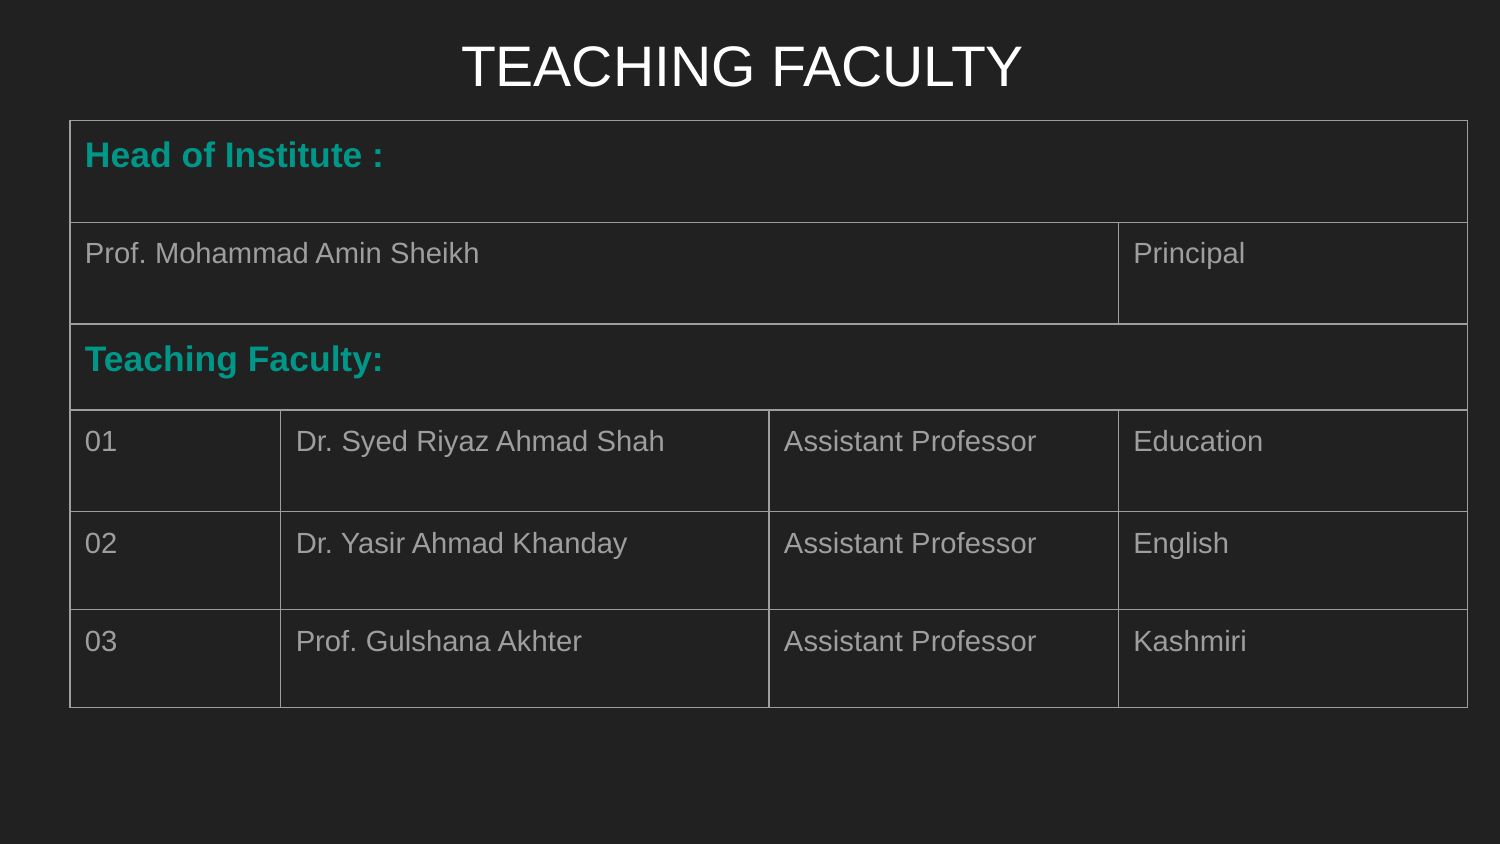

# TEACHING FACULTY
| Head of Institute : |  |  |  |
| --- | --- | --- | --- |
| Prof. Mohammad Amin Sheikh |  |  | Principal |
| Teaching Faculty: |  |  |  |
| 01 | Dr. Syed Riyaz Ahmad Shah | Assistant Professor | Education |
| 02 | Dr. Yasir Ahmad Khanday | Assistant Professor | English |
| 03 | Prof. Gulshana Akhter | Assistant Professor | Kashmiri |